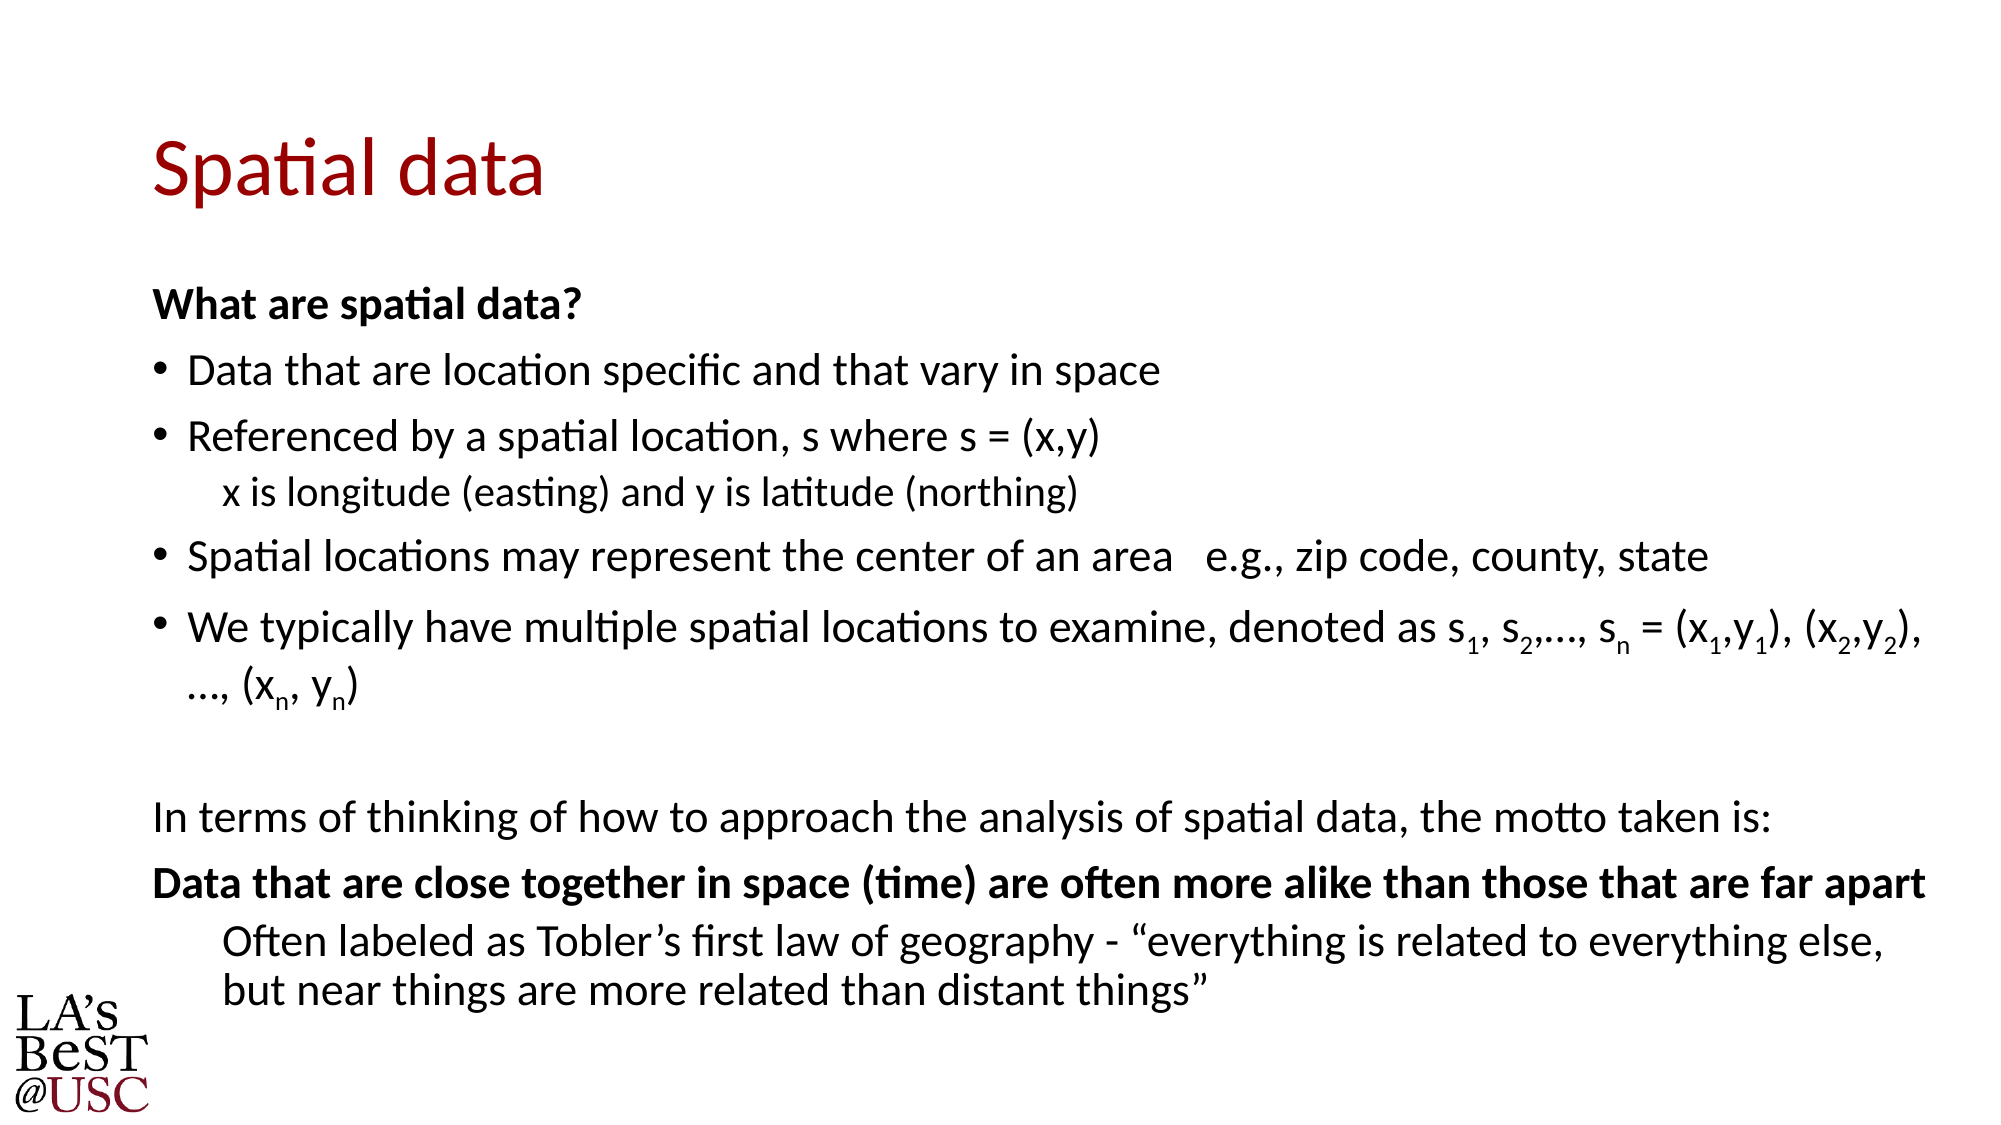

# Spatial data
What are spatial data?
Data that are location specific and that vary in space
Referenced by a spatial location, s where s = (x,y)
x is longitude (easting) and y is latitude (northing)
Spatial locations may represent the center of an area   e.g., zip code, county, state
We typically have multiple spatial locations to examine, denoted as s1, s2,…, sn = (x1,y1), (x2,y2),…, (xn, yn)

In terms of thinking of how to approach the analysis of spatial data, the motto taken is:
Data that are close together in space (time) are often more alike than those that are far apart
Often labeled as Tobler’s first law of geography - “everything is related to everything else, but near things are more related than distant things”